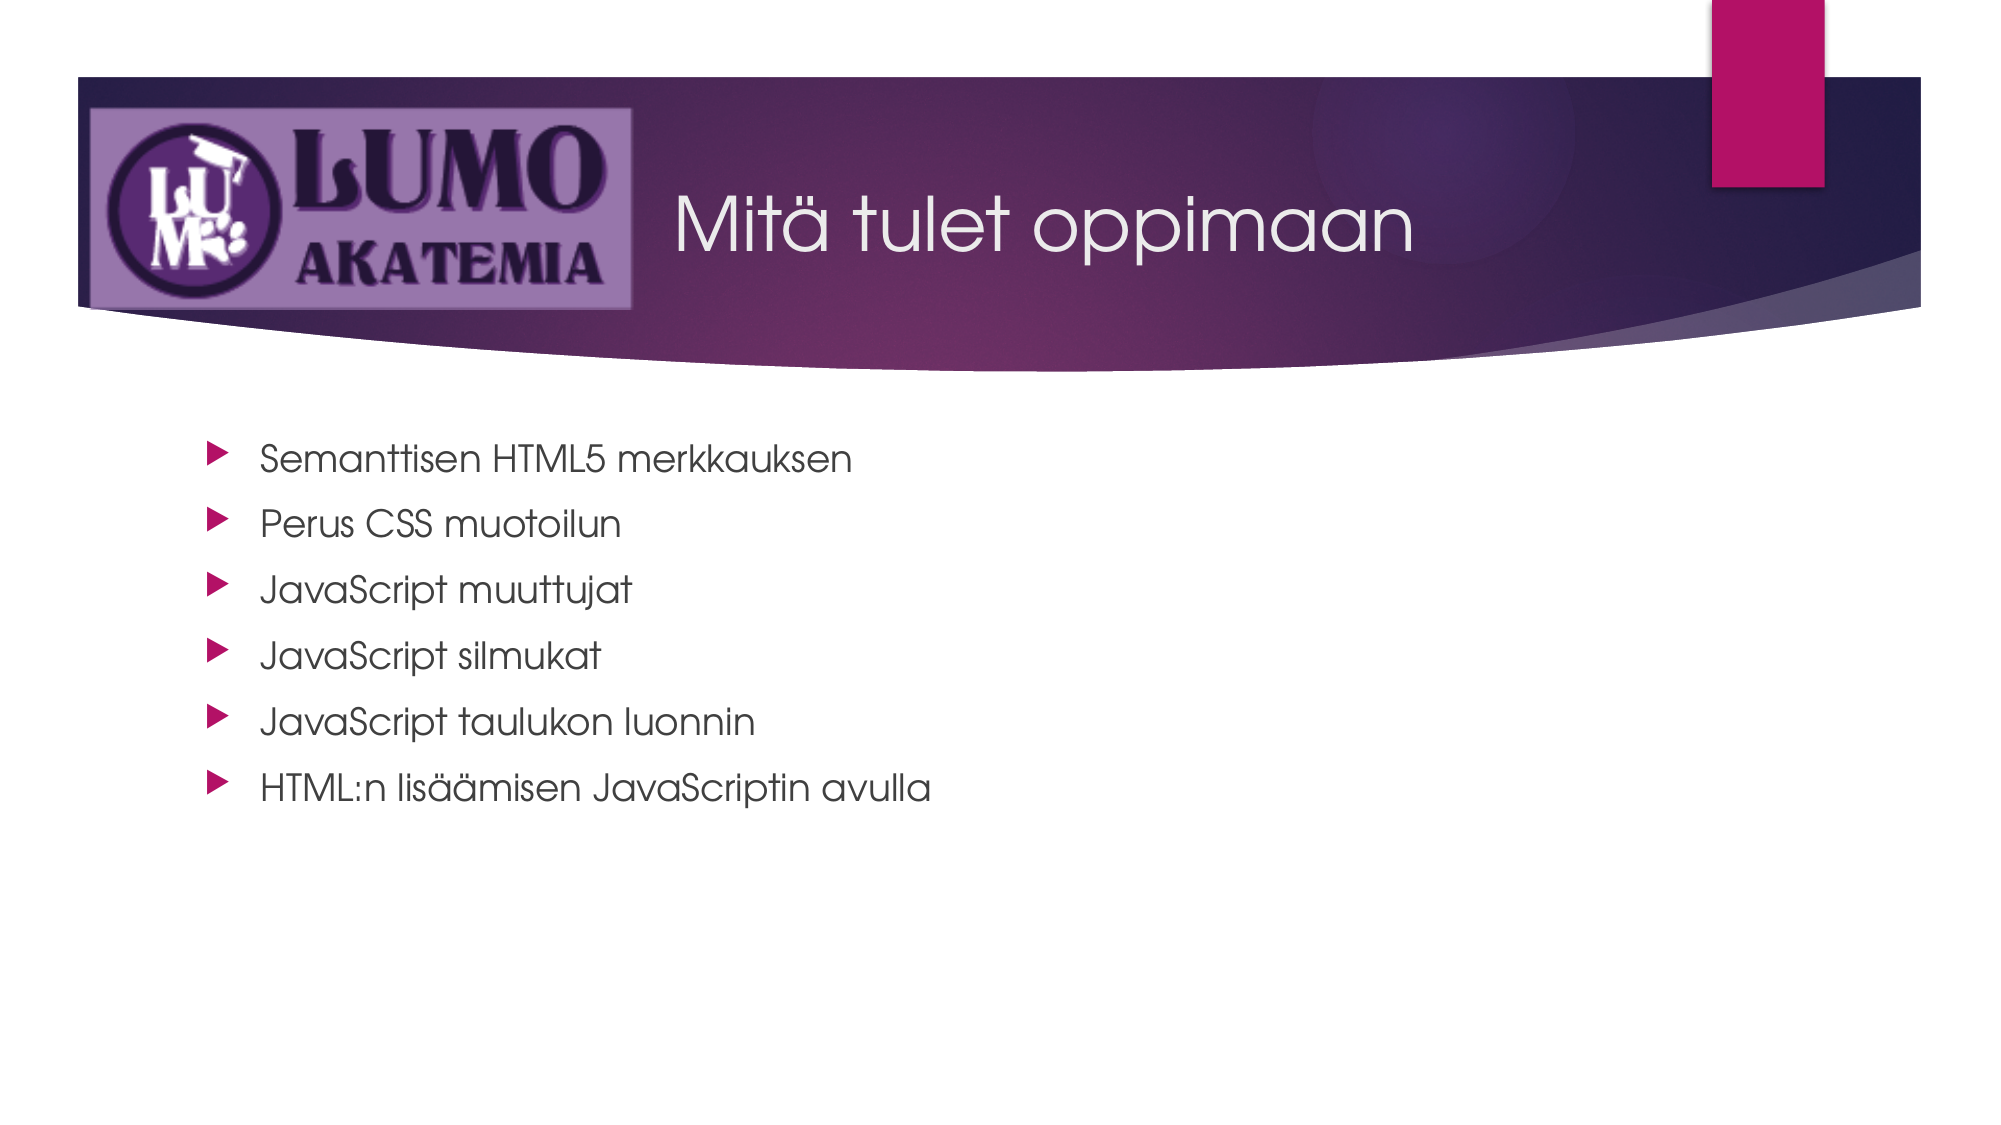

# Mitä tulet oppimaan
Semanttisen HTML5 merkkauksen
Perus CSS muotoilun
JavaScript muuttujat
JavaScript silmukat
JavaScript taulukon luonnin
HTML:n lisäämisen JavaScriptin avulla